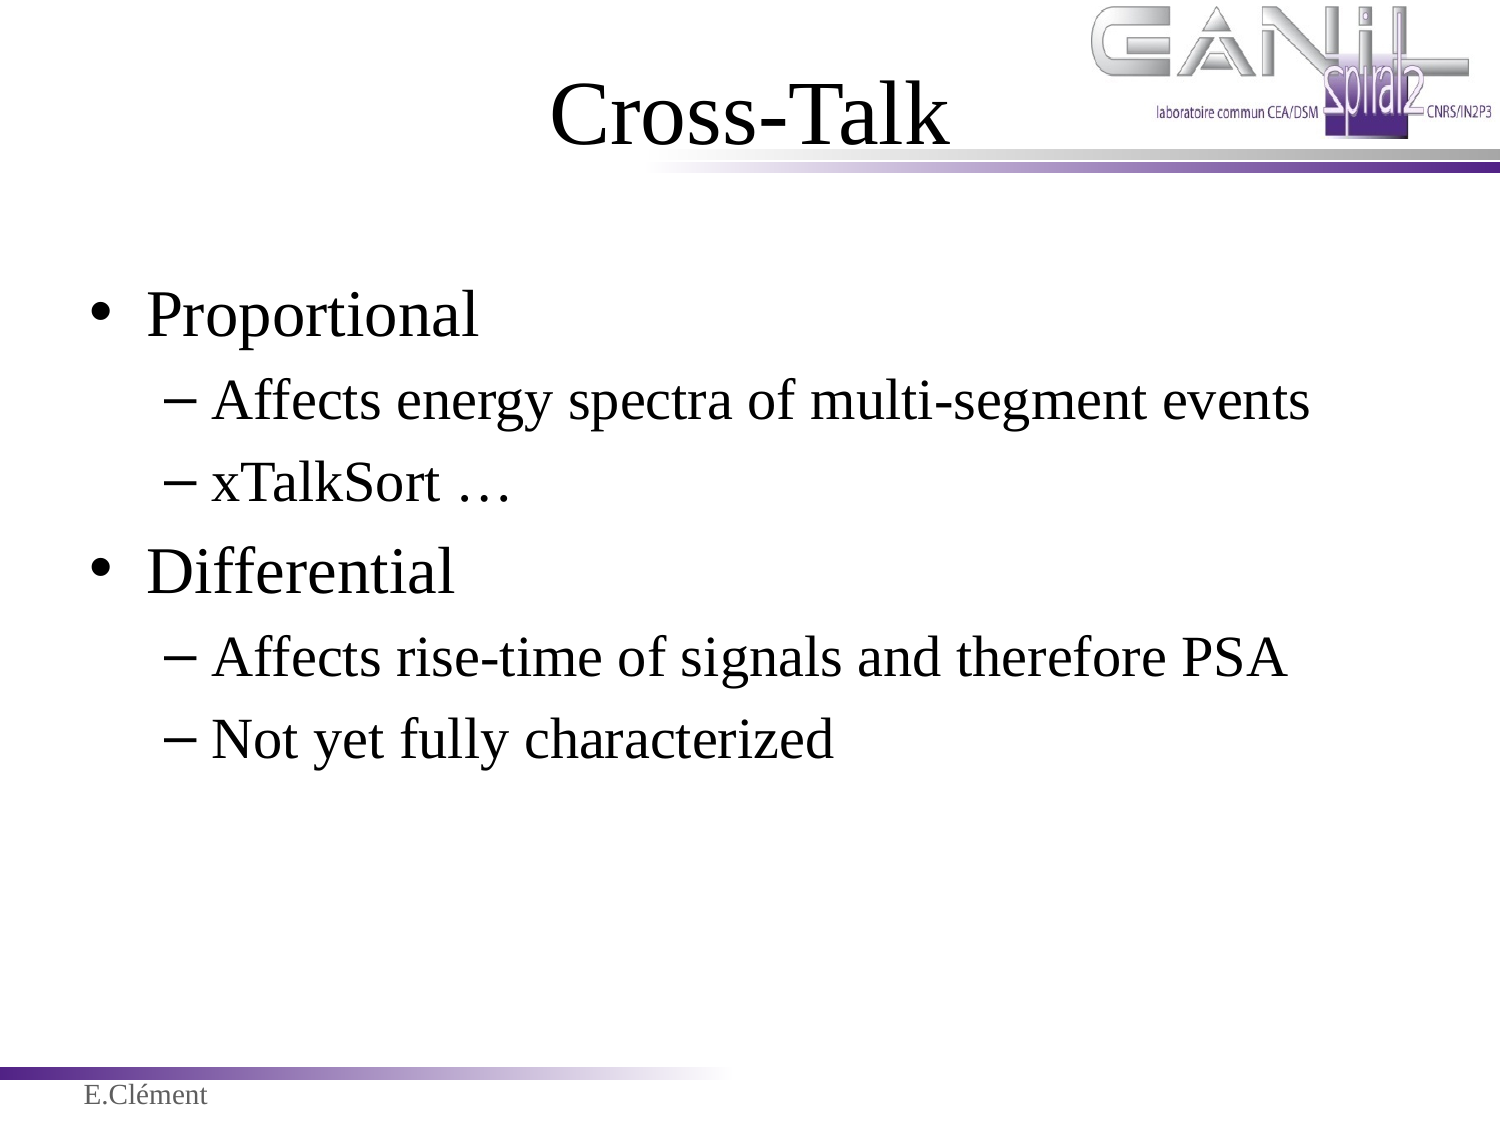

# Cross-Talk
Proportional
Affects energy spectra of multi-segment events
xTalkSort …
Differential
Affects rise-time of signals and therefore PSA
Not yet fully characterized